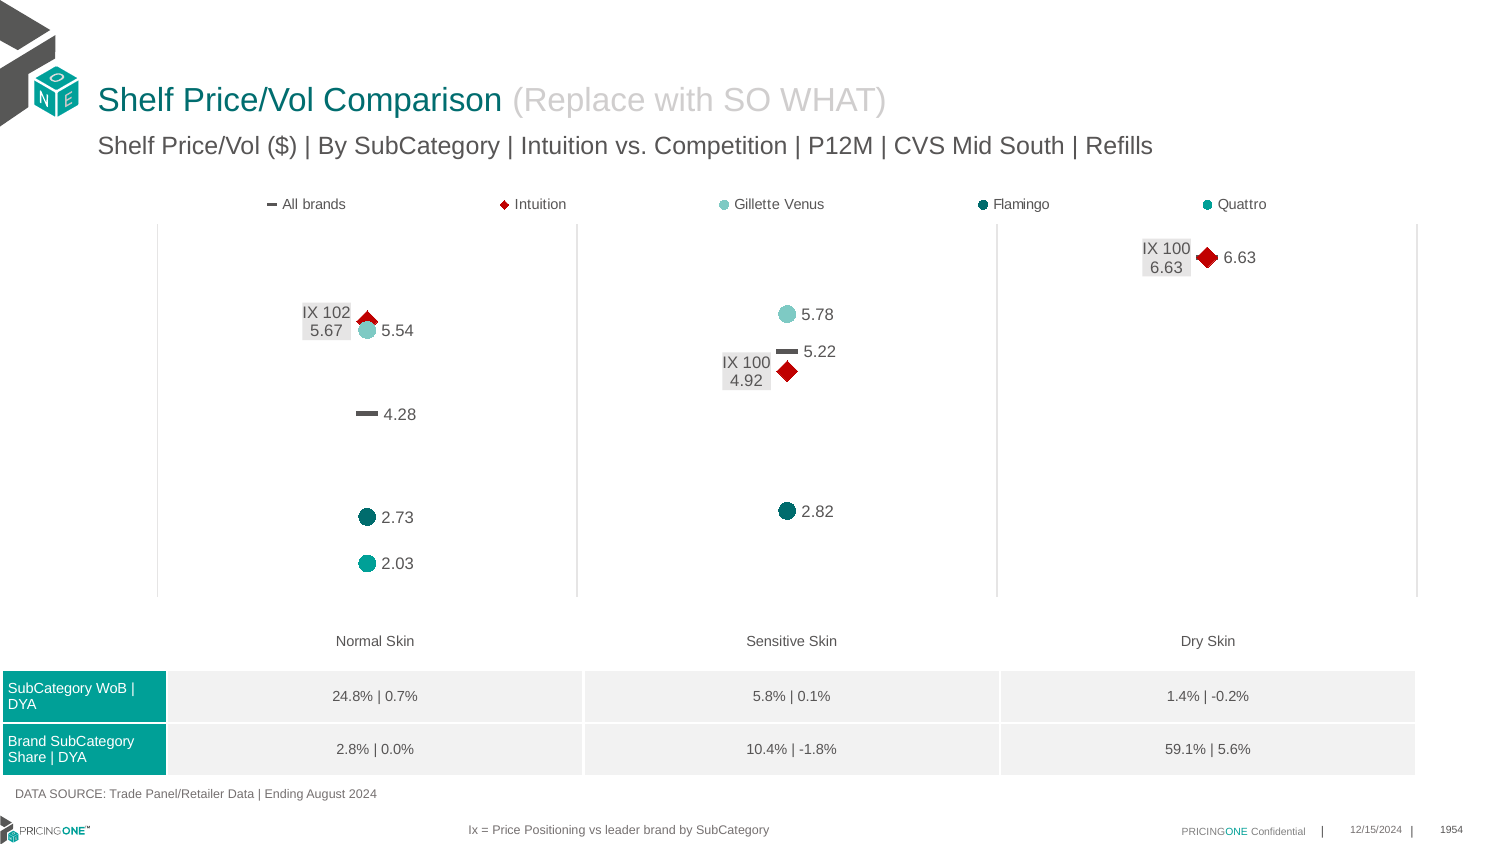

# Shelf Price/Vol Comparison (Replace with SO WHAT)
Shelf Price/Vol ($) | By SubCategory | Intuition vs. Competition | P12M | CVS Mid South | Refills

### Chart

| Category | All brands | Intuition | Gillette Venus | Flamingo | Quattro |
|---|---|---|---|---|---|
| IX 102 | 4.28 | 5.67 | 5.54 | 2.73 | 2.03 |
| IX 100 | 5.22 | 4.92 | 5.78 | 2.82 | None |
| IX 100 | 6.63 | 6.63 | None | None | None |
|  | Normal Skin | Sensitive Skin | Dry Skin |
| --- | --- | --- | --- |
| SubCategory WoB | DYA | 24.8% | 0.7% | 5.8% | 0.1% | 1.4% | -0.2% |
| Brand SubCategory Share | DYA | 2.8% | 0.0% | 10.4% | -1.8% | 59.1% | 5.6% |
DATA SOURCE: Trade Panel/Retailer Data | Ending August 2024
Ix = Price Positioning vs leader brand by SubCategory
12/15/2024
1954